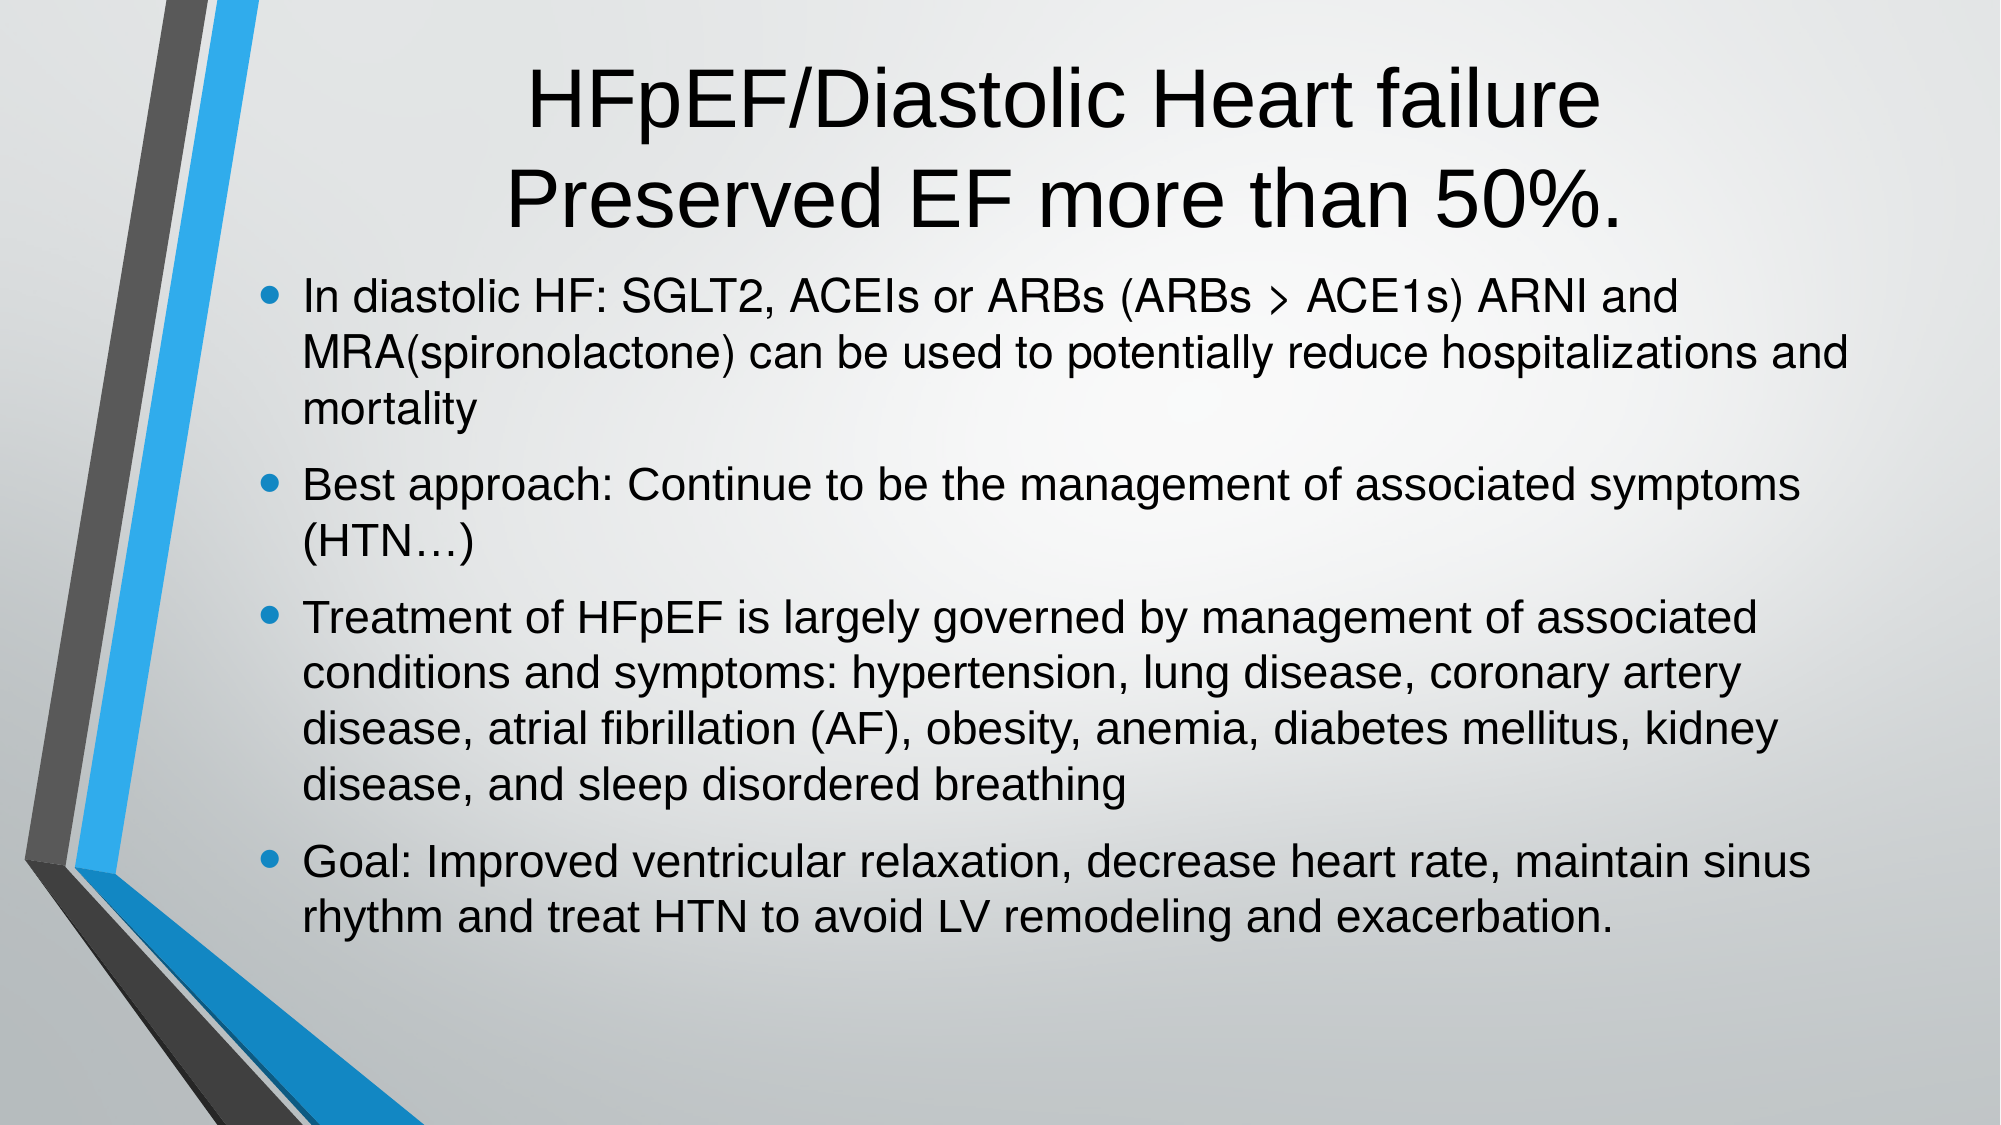

# HFpEF/Diastolic Heart failure Preserved EF more than 50%.
In diastolic HF: SGLT2, ACEIs or ARBs (ARBs > ACE1s) ARNI and MRA(spironolactone) can be used to potentially reduce hospitalizations and mortality
Best approach: Continue to be the management of associated symptoms (HTN…)
Treatment of HFpEF is largely governed by management of associated conditions and symptoms: hypertension, lung disease, coronary artery disease, atrial fibrillation (AF), obesity, anemia, diabetes mellitus, kidney disease, and sleep disordered breathing
Goal: Improved ventricular relaxation, decrease heart rate, maintain sinus rhythm and treat HTN to avoid LV remodeling and exacerbation.